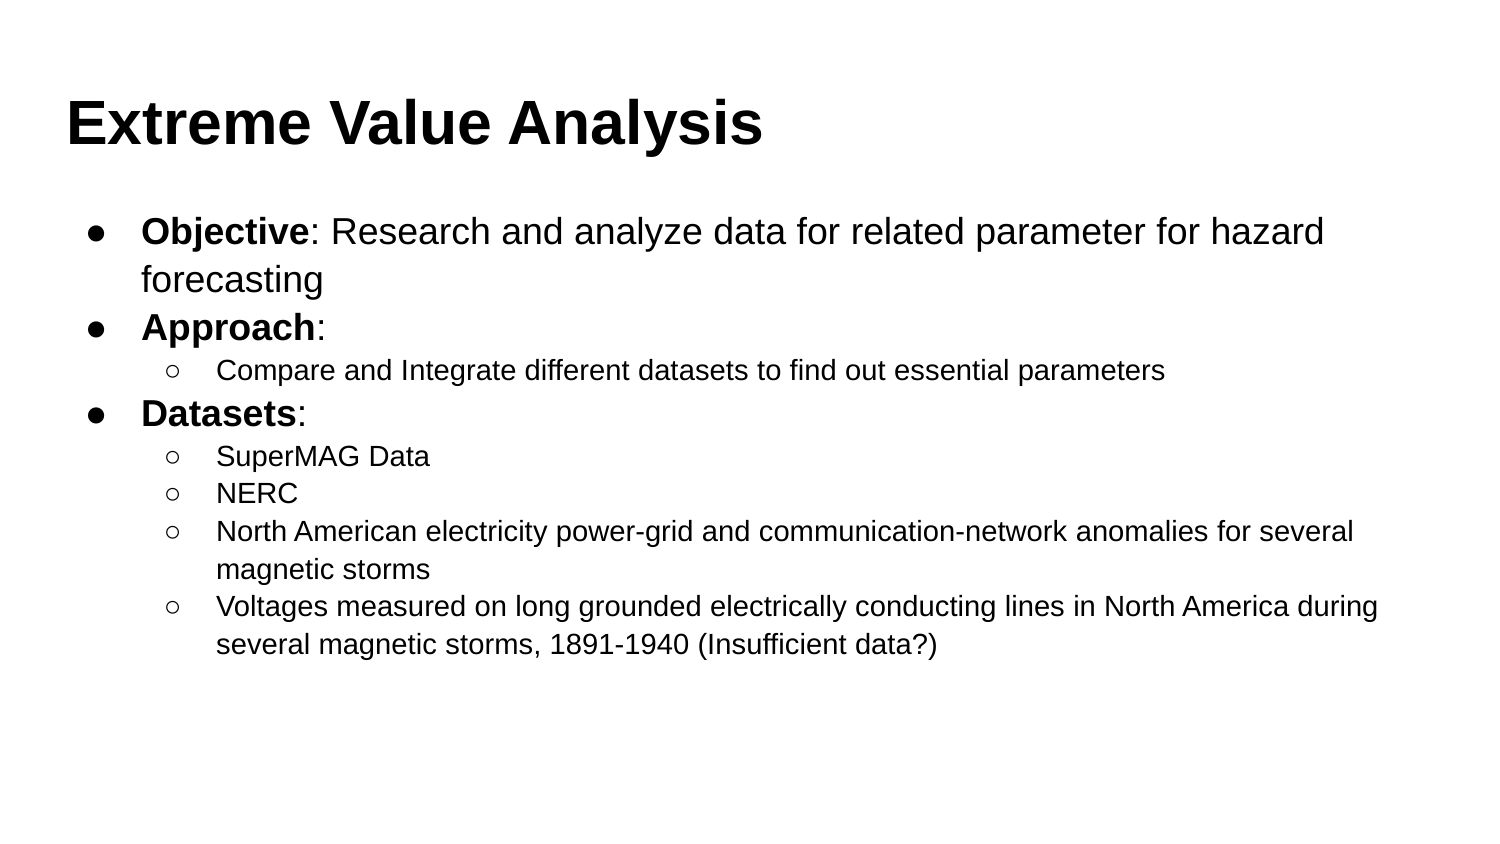

# Extreme Value Analysis
Objective: Research and analyze data for related parameter for hazard forecasting
Approach:
Compare and Integrate different datasets to find out essential parameters
Datasets:
SuperMAG Data
NERC
North American electricity power-grid and communication-network anomalies for several magnetic storms
Voltages measured on long grounded electrically conducting lines in North America during several magnetic storms, 1891-1940 (Insufficient data?)